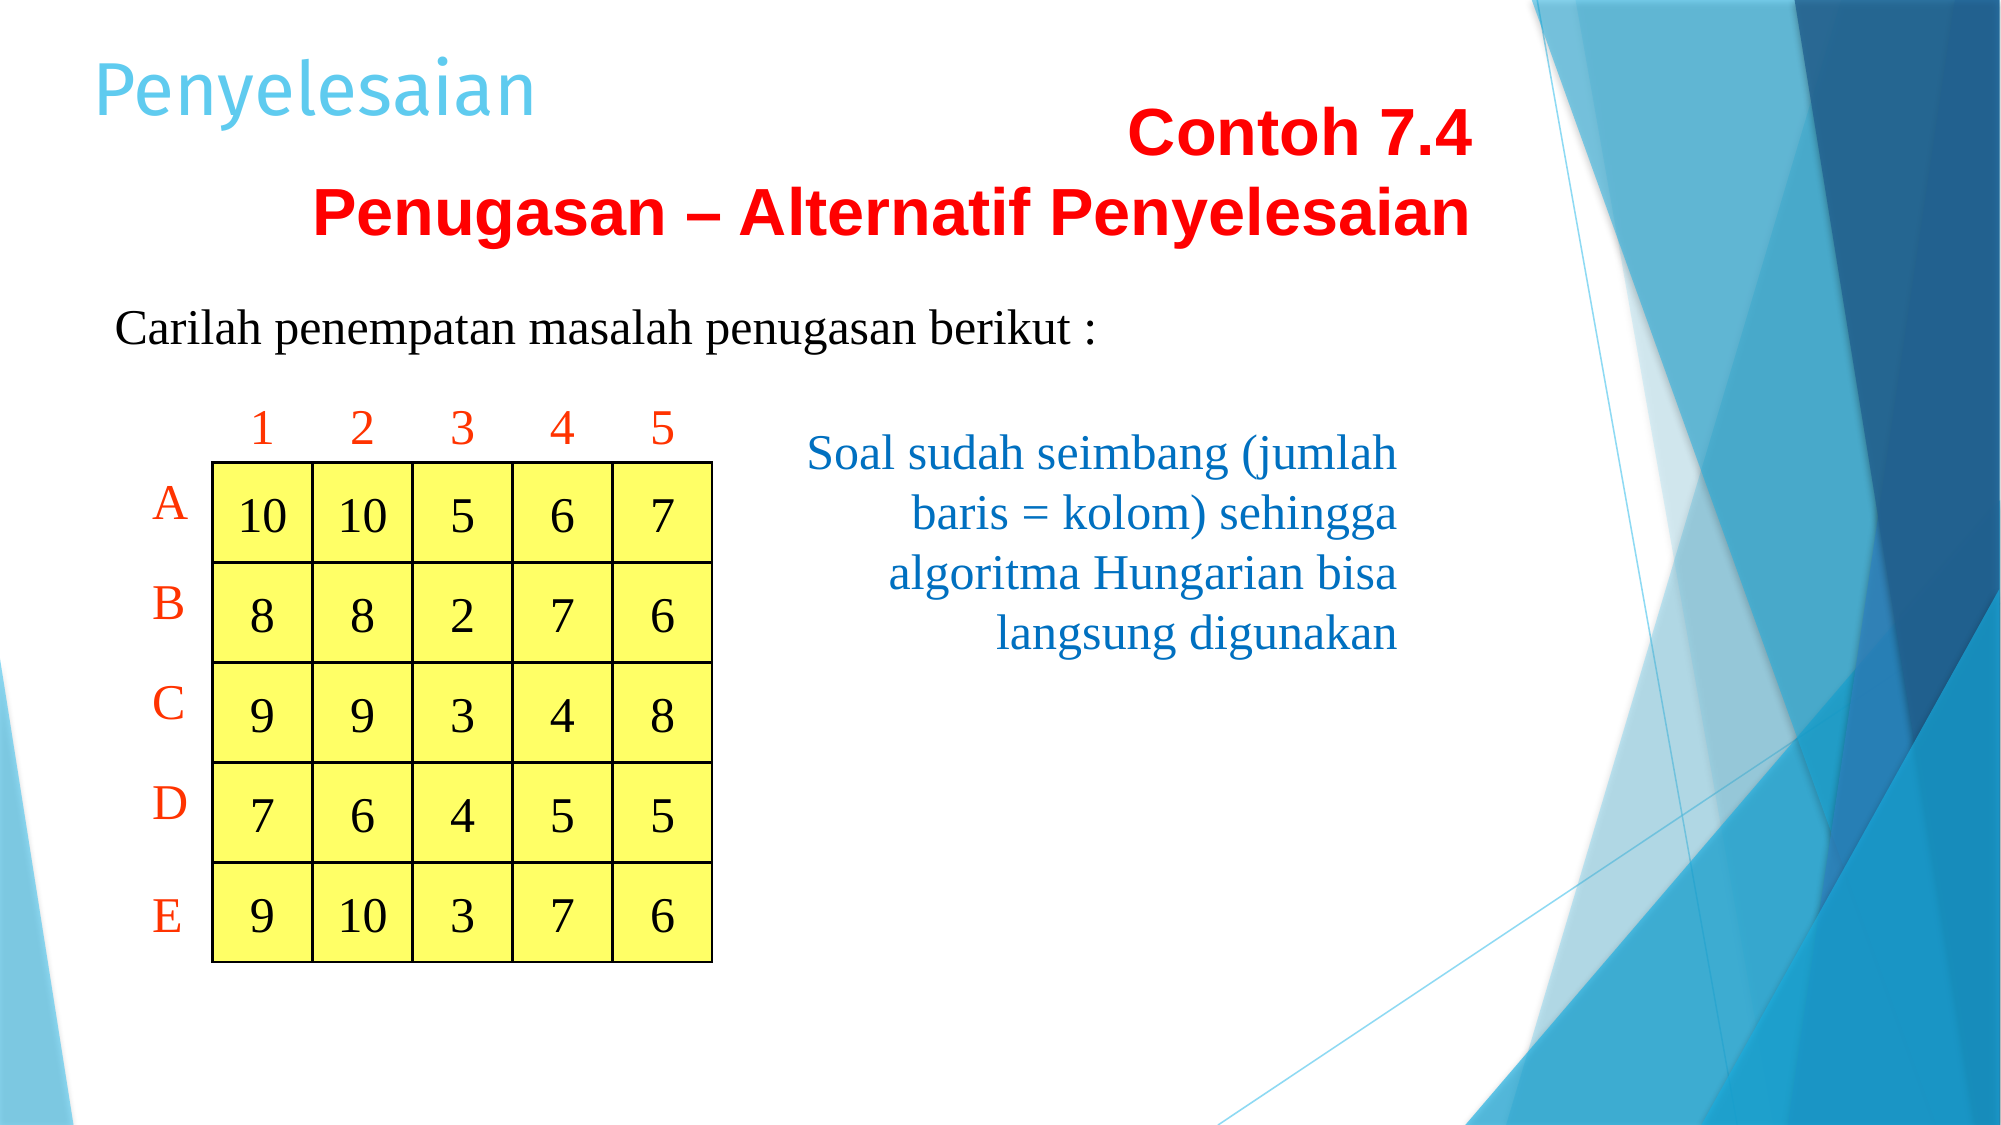

# Penyelesaian
Contoh 7.4
Penugasan – Alternatif Penyelesaian
Carilah penempatan masalah penugasan berikut :
1
2
3
4
5
A

10

10

5

6

7
B

8

8

2

7

6
C

9

9

3

4

8
D

7

6

4

5

5

9

10

3

7

6
E
Soal sudah seimbang (jumlah baris = kolom) sehingga algoritma Hungarian bisa langsung digunakan